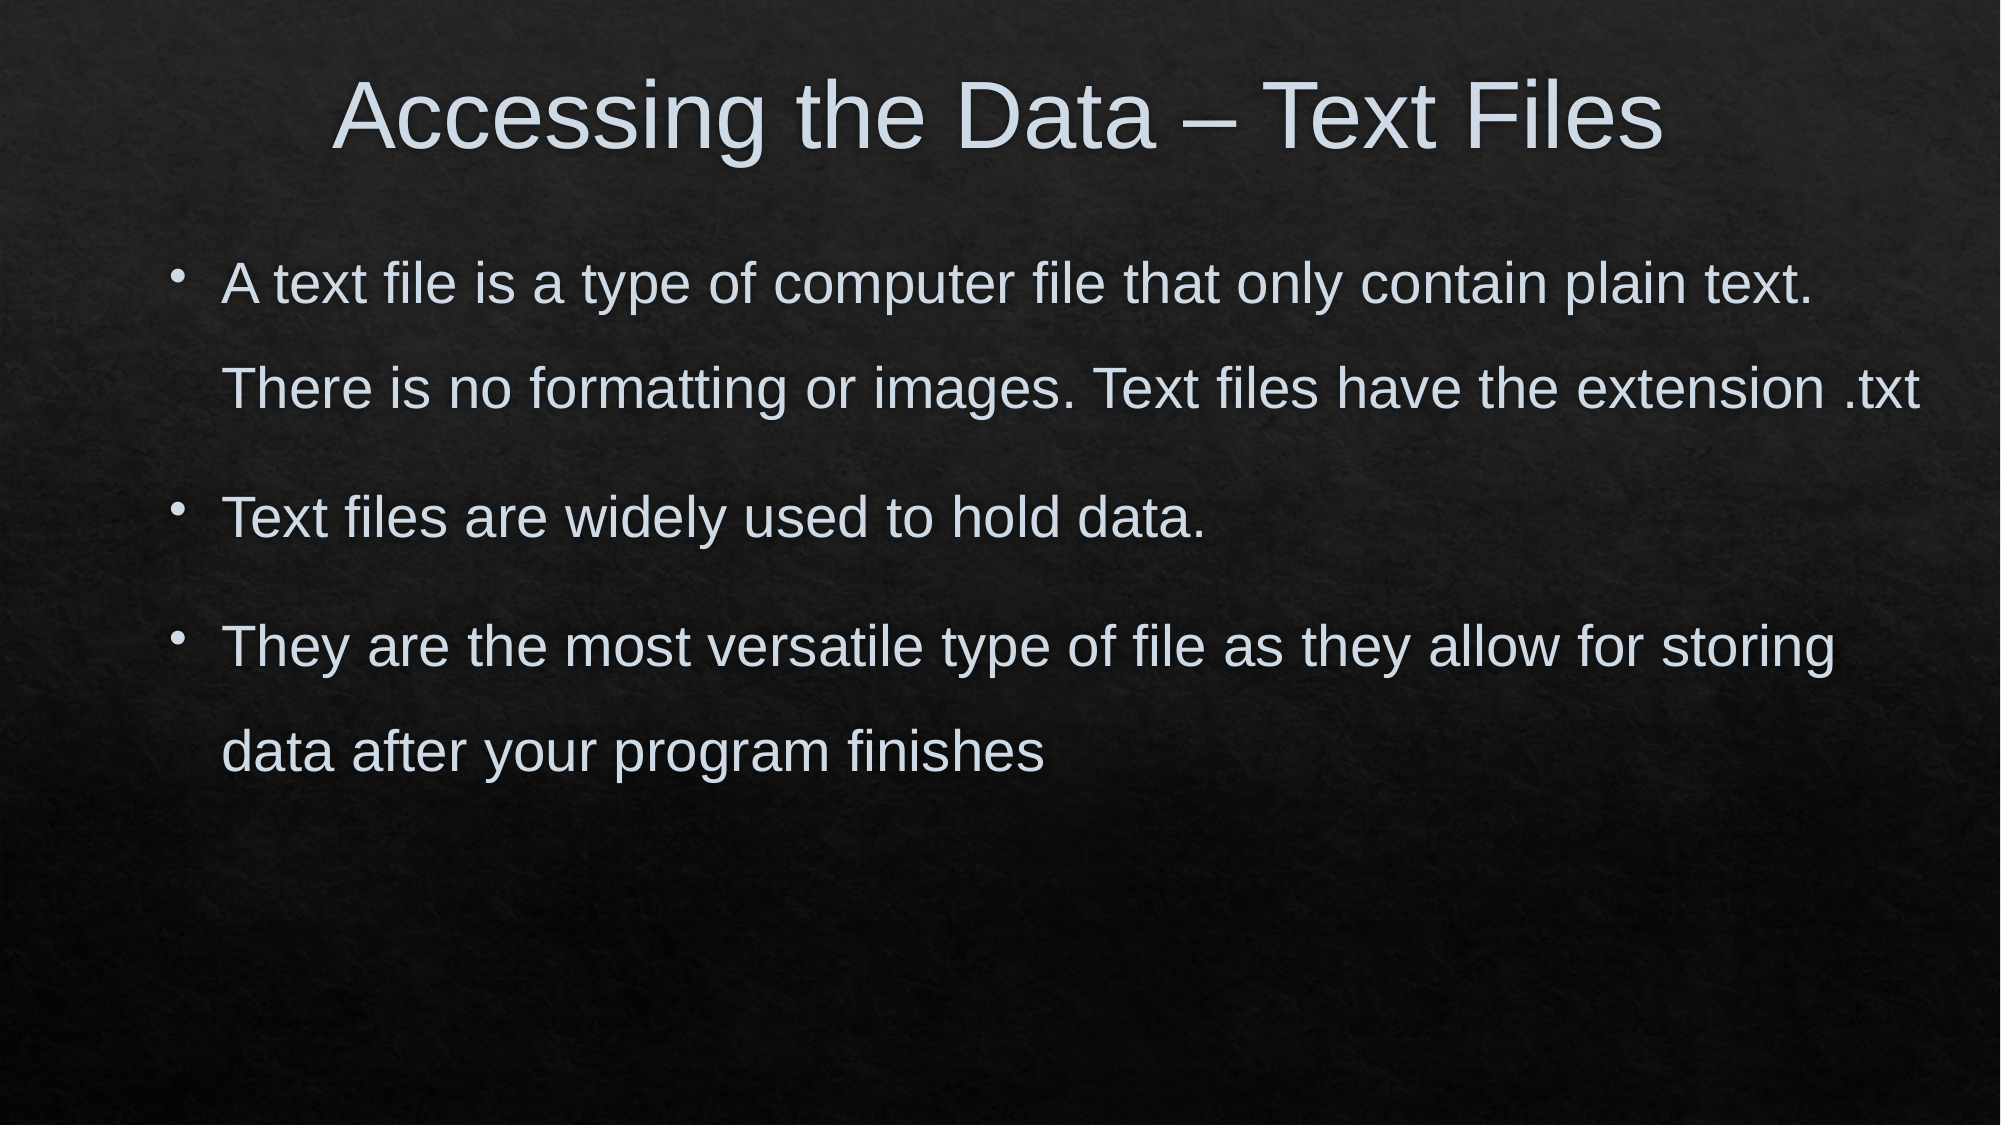

# Accessing the Data – Text Files
A text file is a type of computer file that only contain plain text. There is no formatting or images. Text files have the extension .txt
Text files are widely used to hold data.
They are the most versatile type of file as they allow for storing data after your program finishes